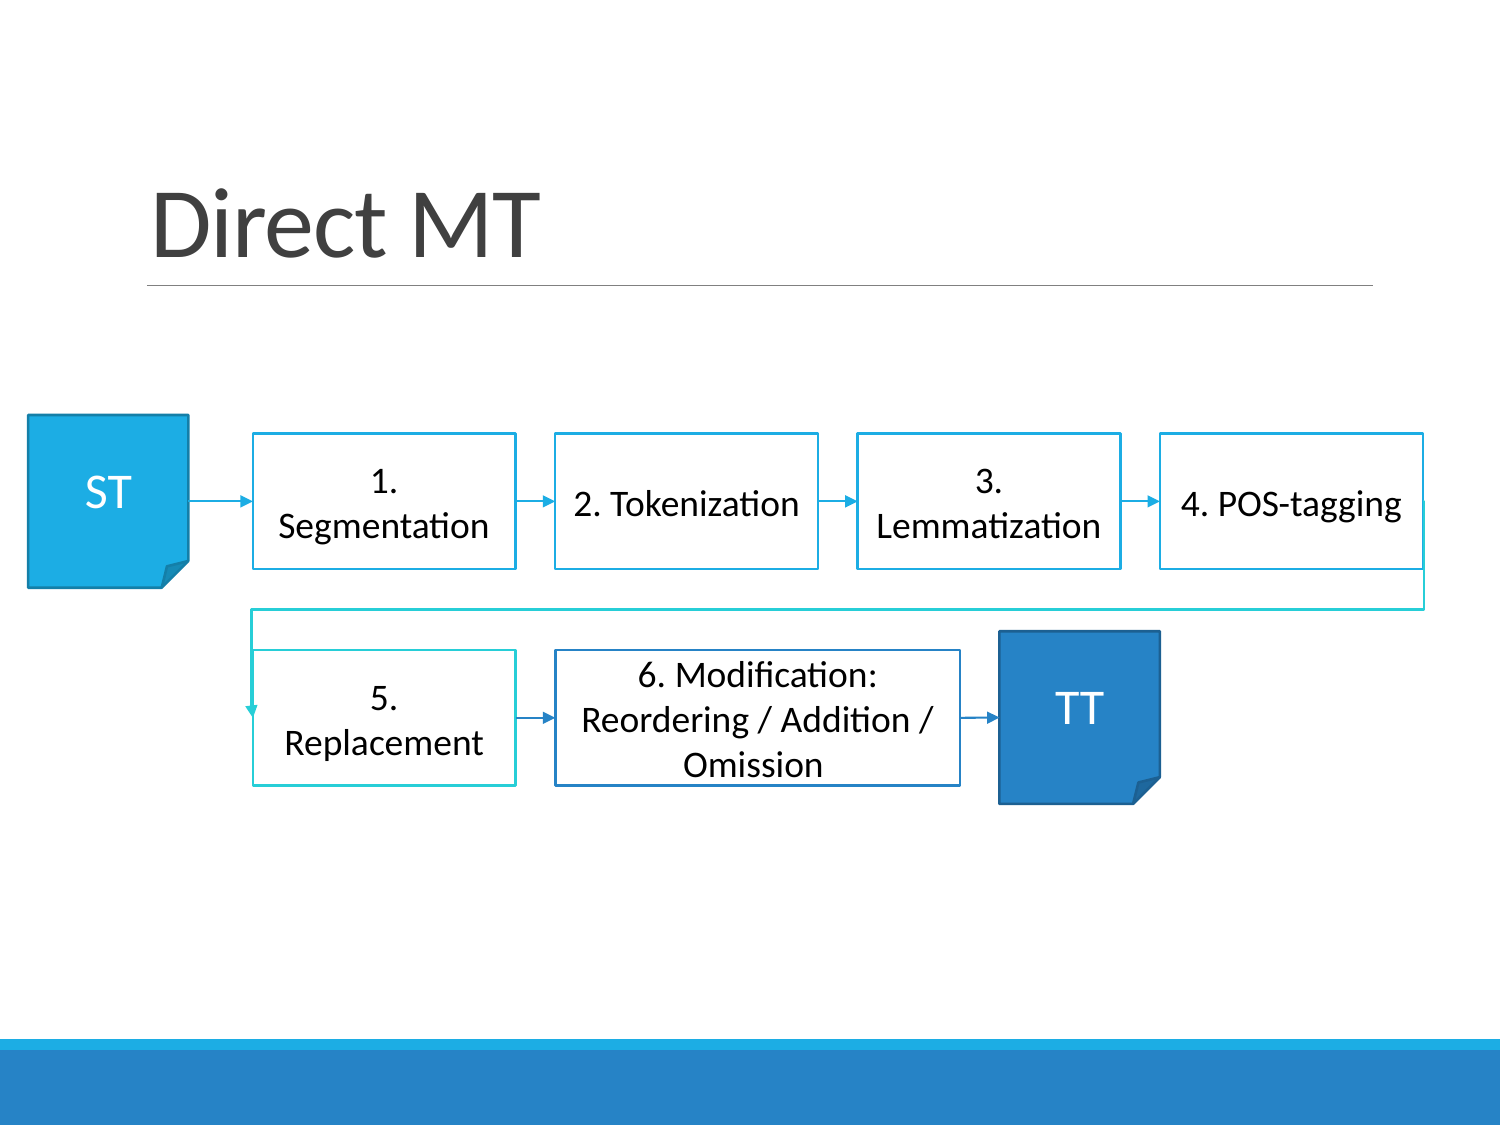

# Direct MT
ST
1. Segmentation
2. Tokenization
3. Lemmatization
4. POS-tagging
TT
5. Replacement
6. Modification: Reordering / Addition /
Omission